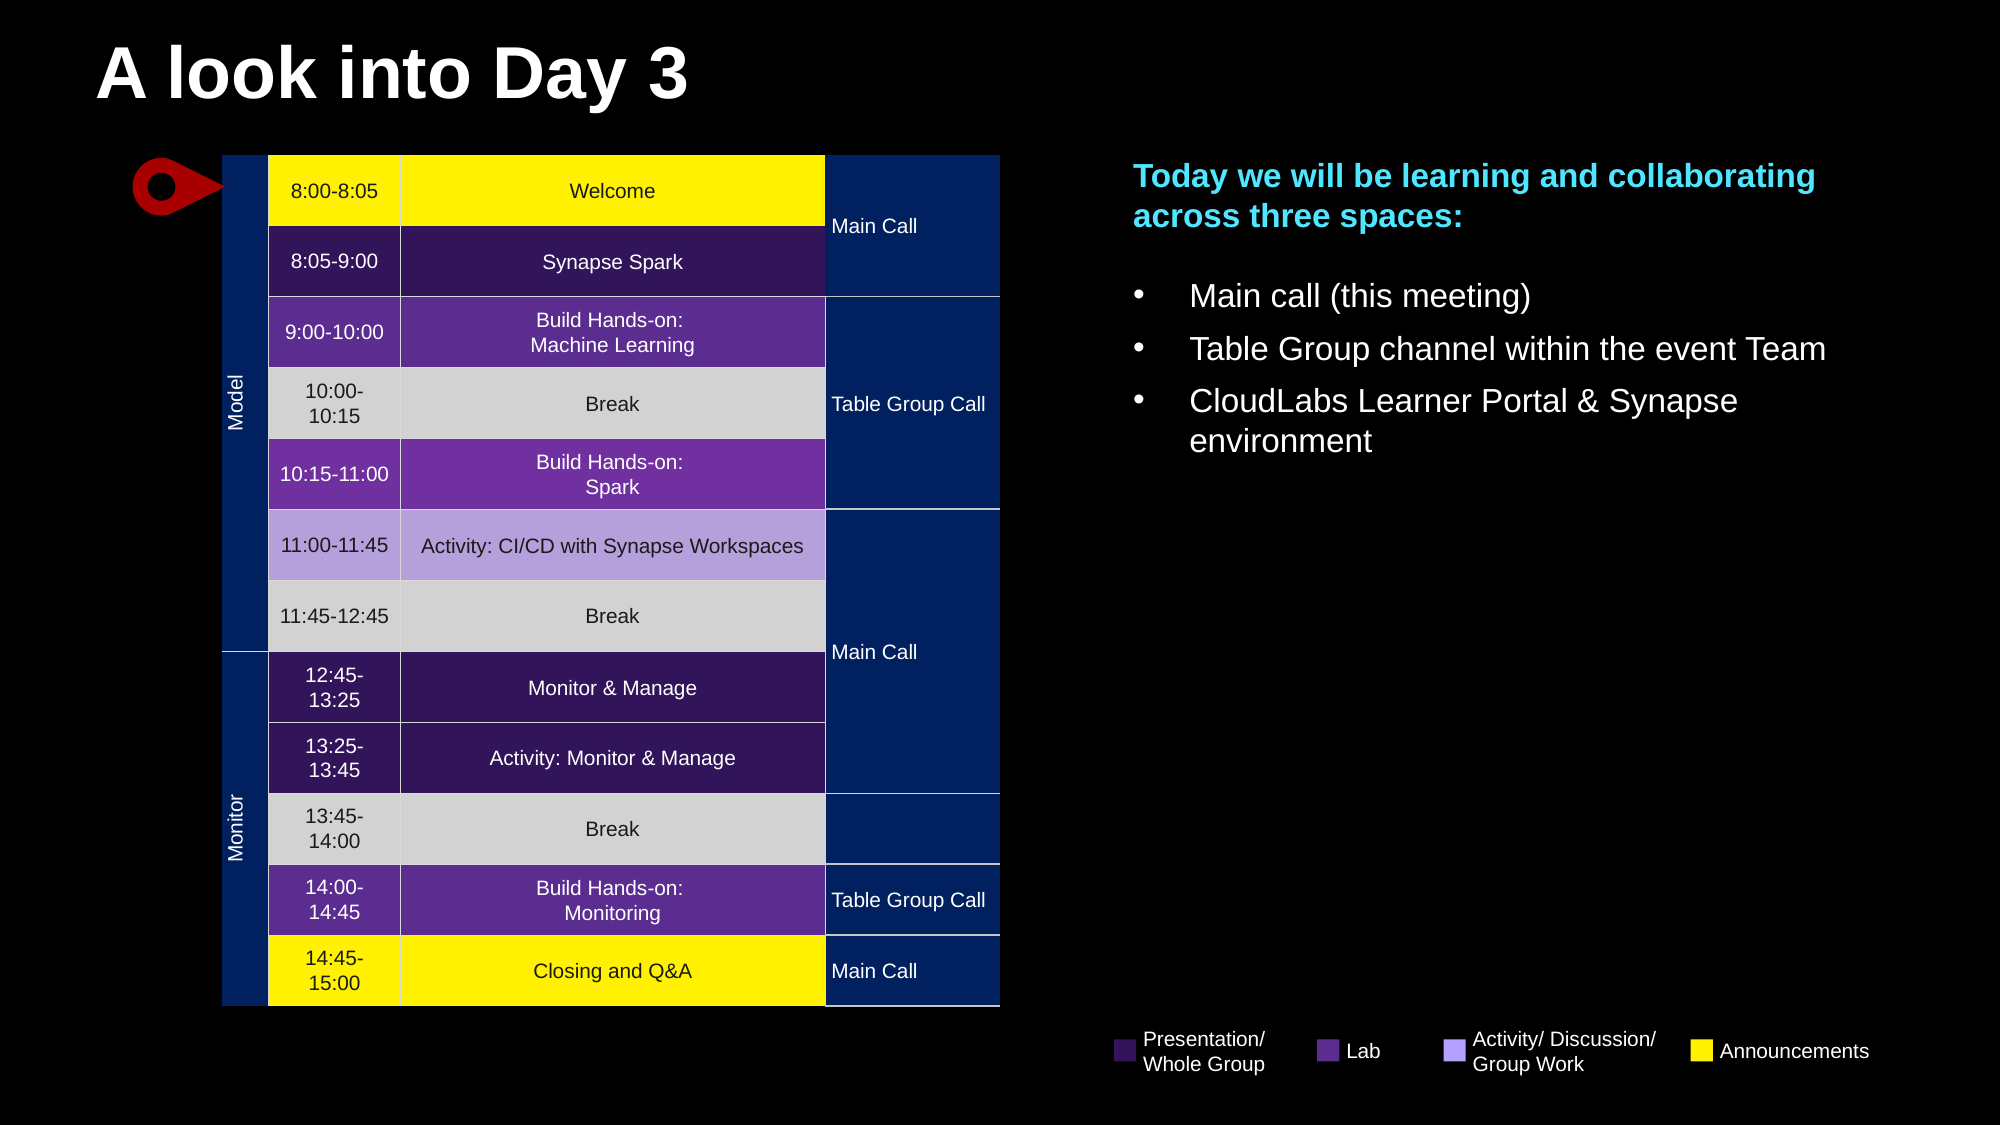

A look into Day 3

| Model | 8:00-8:05 | Welcome | Main Call |
| --- | --- | --- | --- |
|  | 8:05-9:00 | Synapse Spark |  |
|  | 9:00-10:00 | Build Hands-on: Machine Learning | Table Group Call |
|  | 10:00-10:15 | Break |  |
|  | 10:15-11:00 | Build Hands-on: Spark |  |
|  | 11:00-11:45 | Activity: CI/CD with Synapse Workspaces | Main Call |
|  | 11:45-12:45 | Break | Main Call |
| Monitor | 12:45-13:25 | Monitor & Manage | Main Call |
|  | 13:25-13:45 | Activity: Monitor & Manage |  |
|  | 13:45-14:00 | Break |  |
|  | 14:00-14:45 | Build Hands-on: Monitoring | Table Group Call |
|  | 14:45-15:00 | Closing and Q&A | Main Call |
Today we will be learning and collaborating across three spaces:

Main call (this meeting)
Table Group channel within the event Team
CloudLabs Learner Portal & Synapse environment
Presentation/
Whole Group

Activity/ Discussion/ Group Work

Lab

Announcements